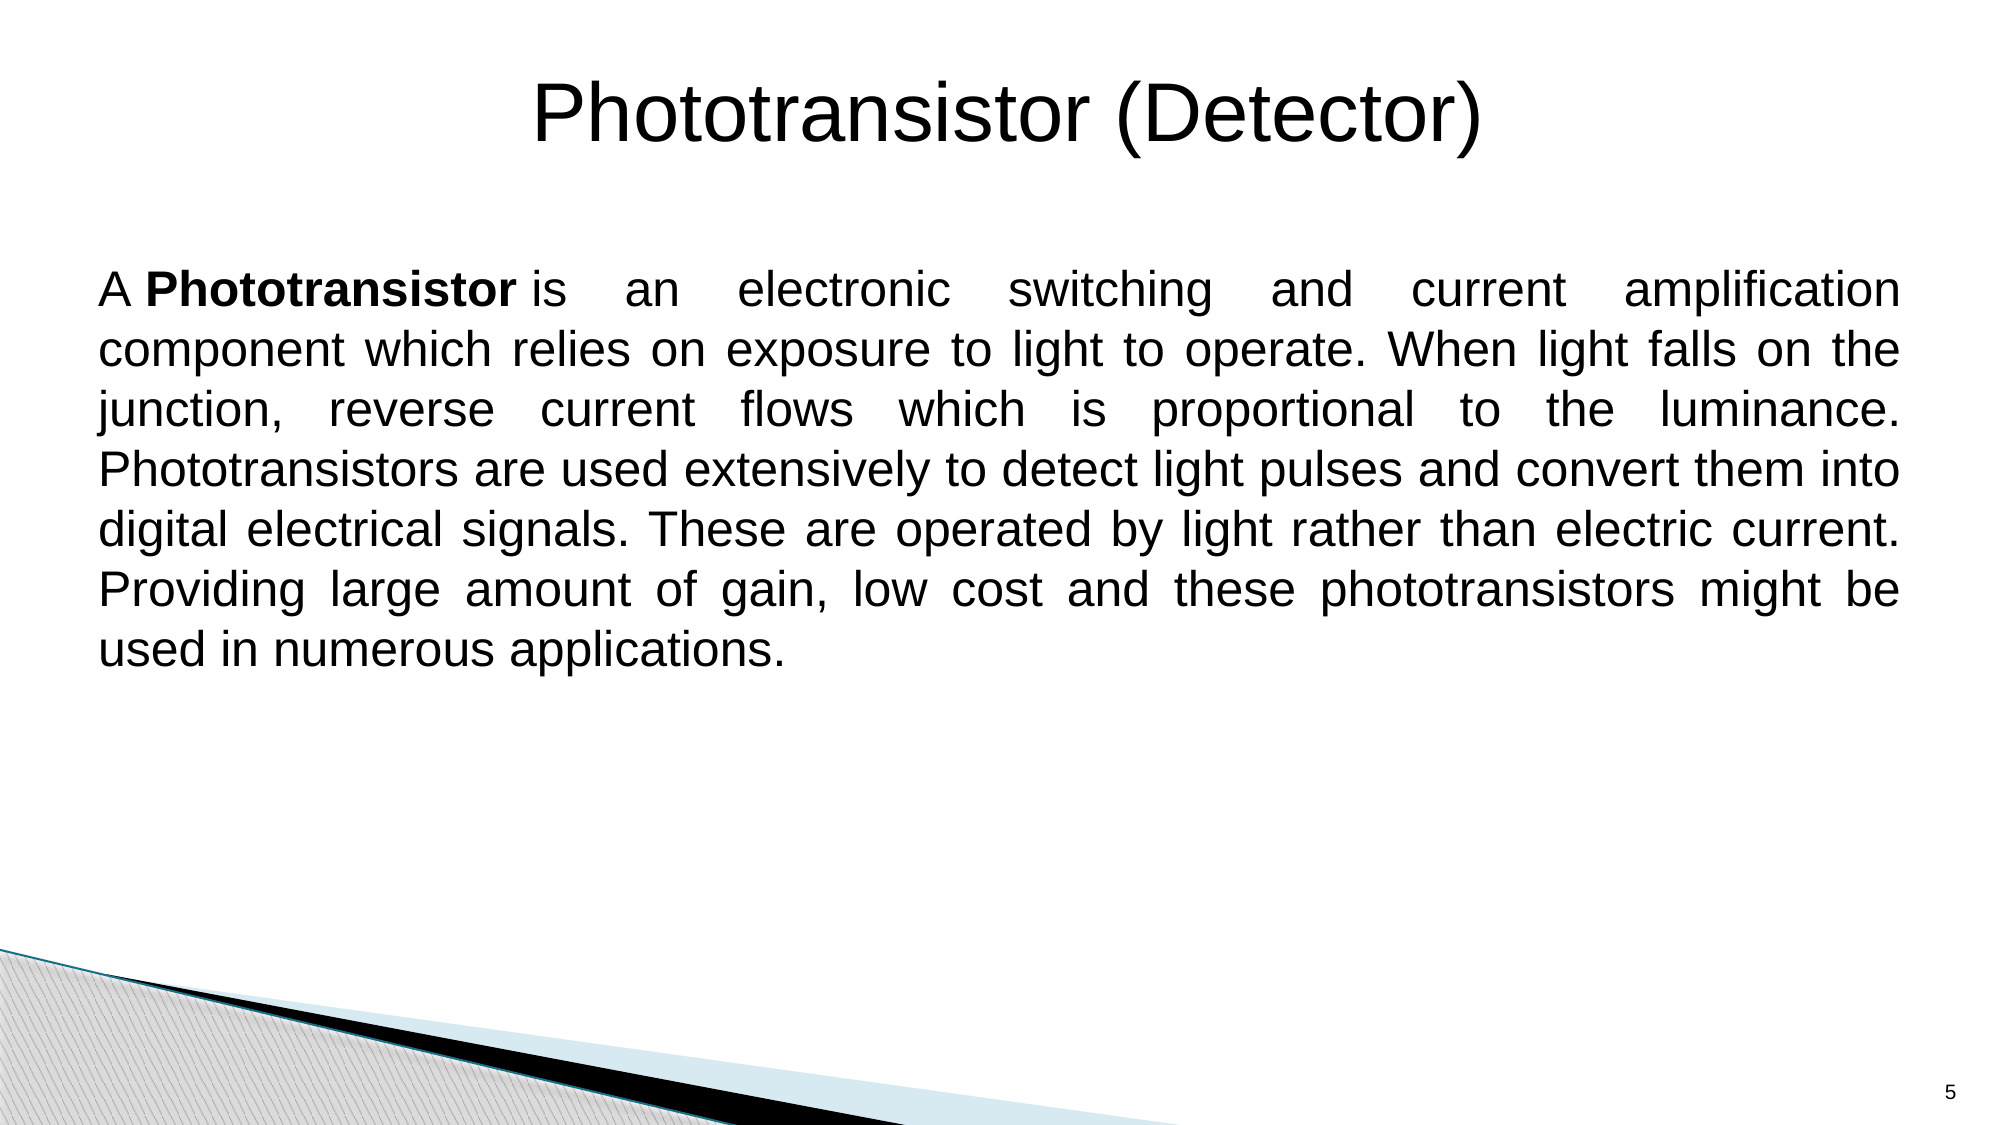

Phototransistor (Detector)
A Phototransistor is an electronic switching and current amplification component which relies on exposure to light to operate. When light falls on the junction, reverse current flows which is proportional to the luminance. Phototransistors are used extensively to detect light pulses and convert them into digital electrical signals. These are operated by light rather than electric current. Providing large amount of gain, low cost and these phototransistors might be used in numerous applications.

5